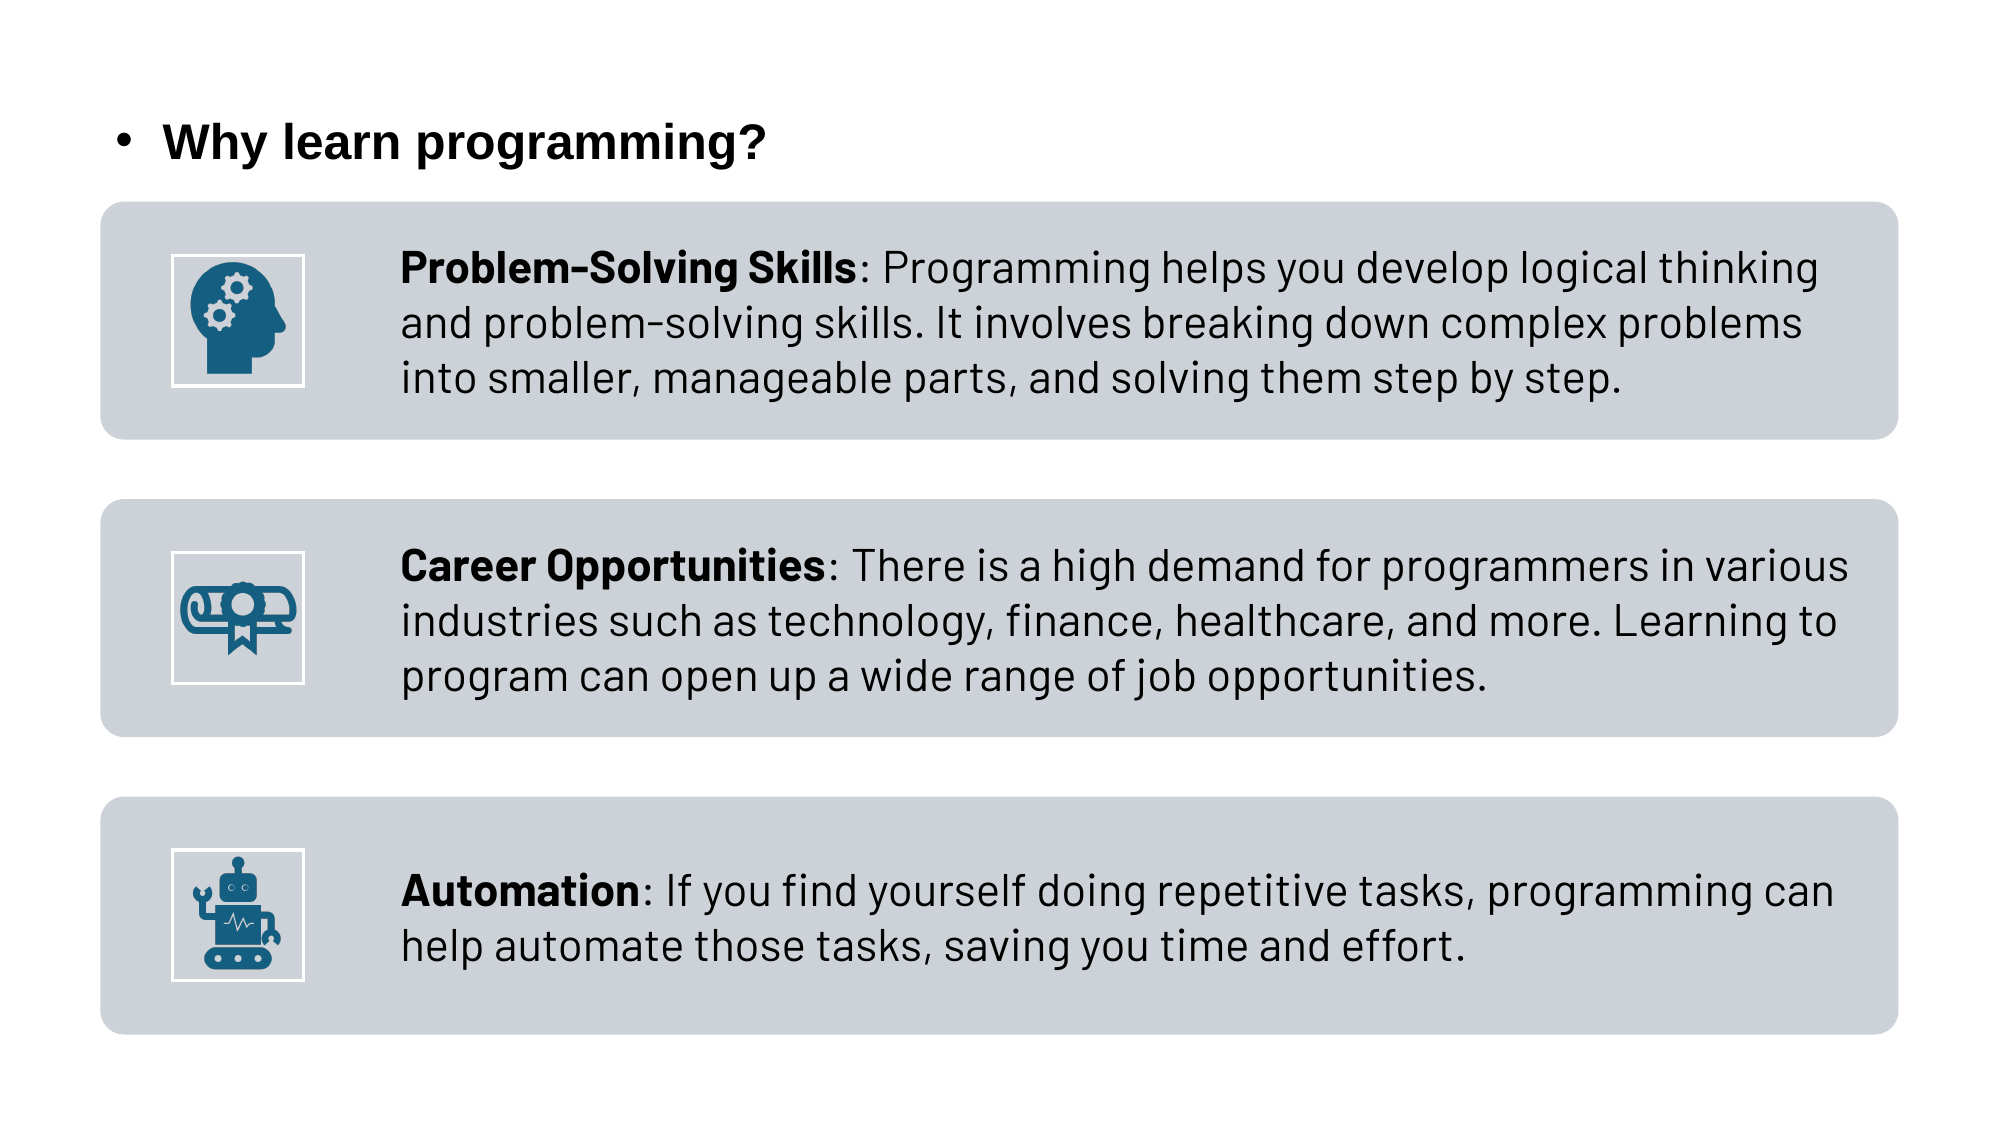

Why learn programming?

Problem-Solving Skills: Programming helps you develop logical thinking and problem-solving skills. It involves breaking down complex problems into smaller, manageable parts, and solving them step by step.
Career Opportunities: There is a high demand for programmers in various industries such as technology, finance, healthcare, and more. Learning to program can open up a wide range of job opportunities.
Automation: If you find yourself doing repetitive tasks, programming can help automate those tasks, saving you time and effort.